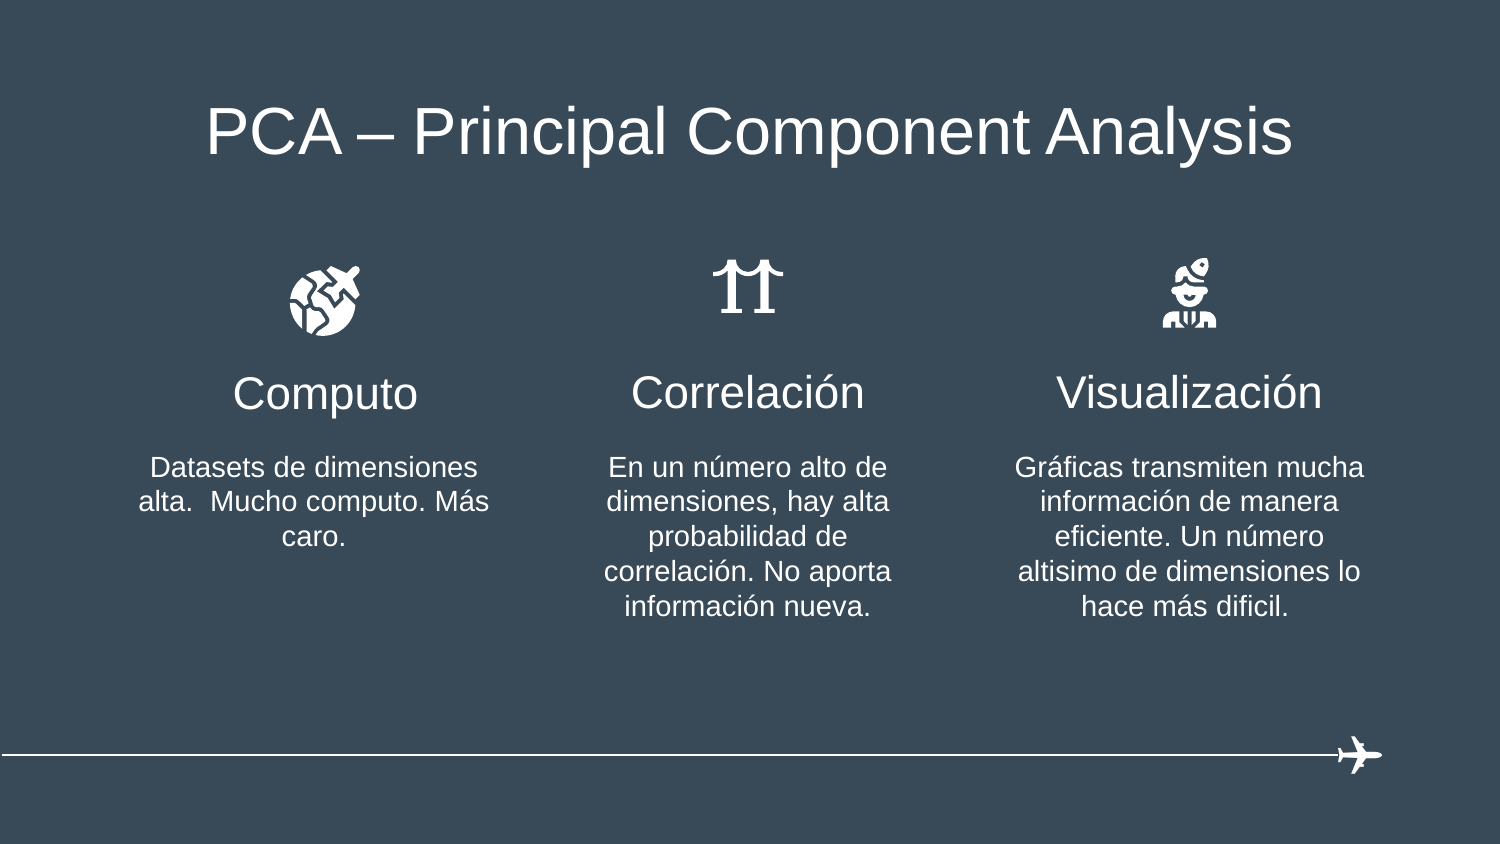

# PCA – Principal Component Analysis

Visualización
Correlación
Computo
Datasets de dimensiones alta.  Mucho computo. Más caro.
En un número alto de dimensiones, hay alta probabilidad de correlación. No aporta información nueva.
Gráficas transmiten mucha información de manera eficiente. Un número altisimo de dimensiones lo hace más dificil.